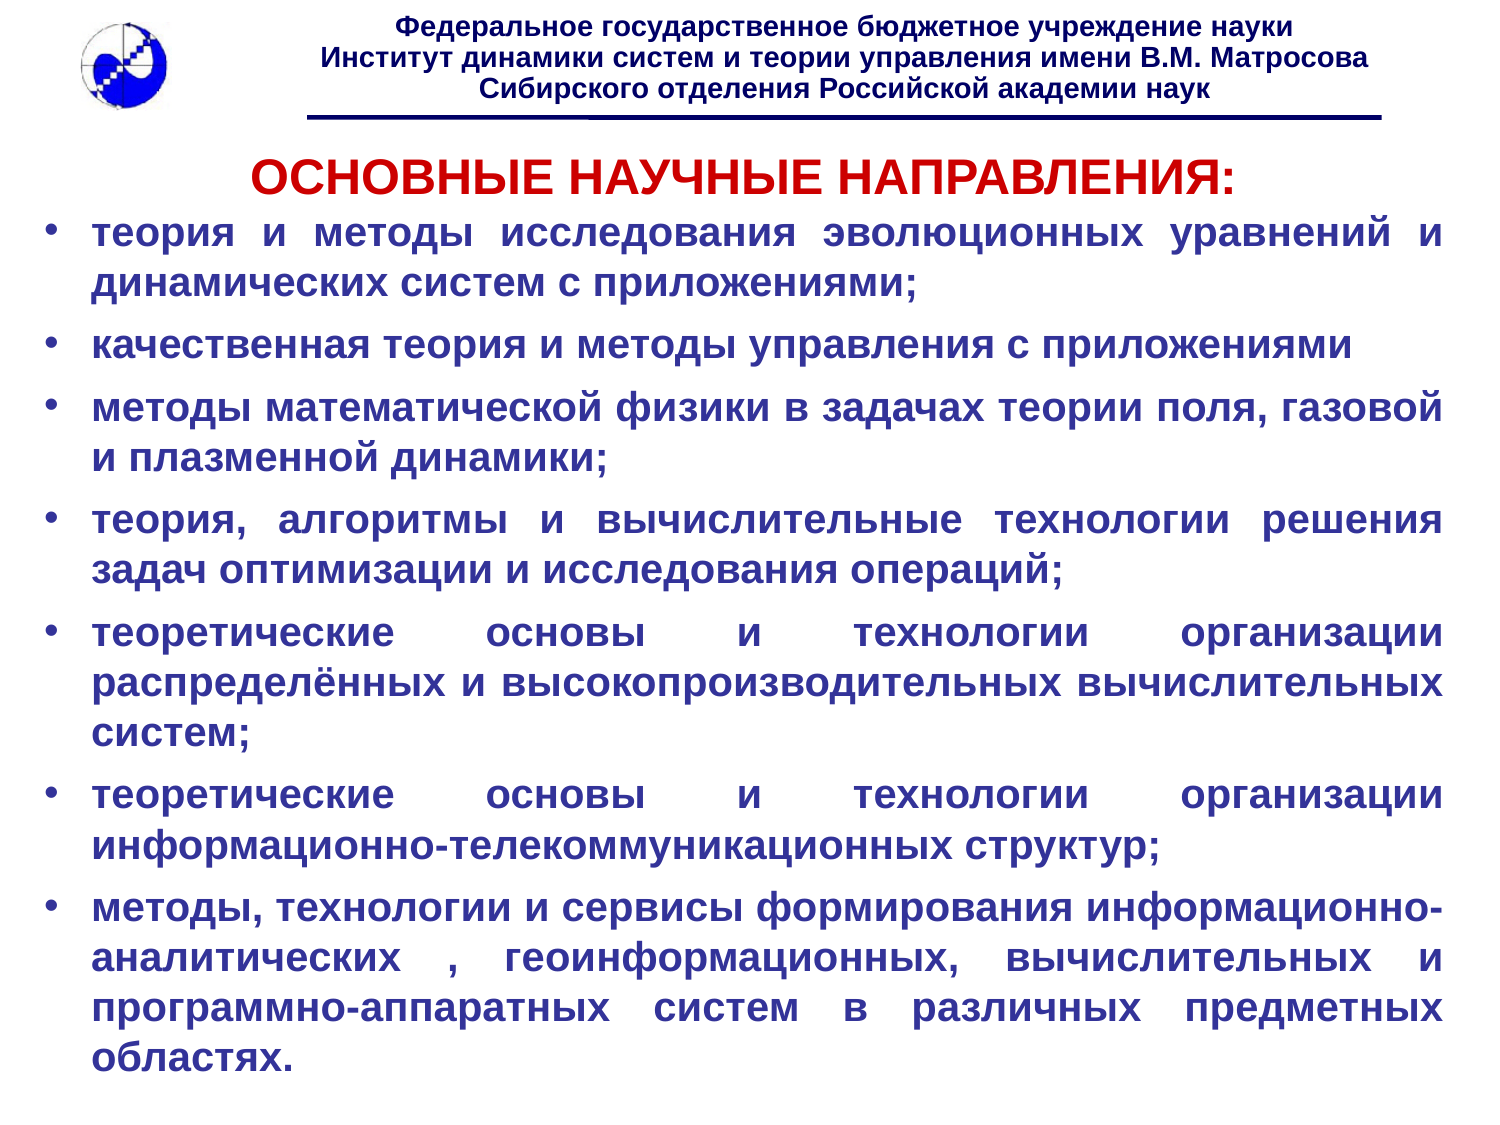

ОСНОВНЫЕ НАУЧНЫЕ НАПРАВЛЕНИЯ:
теория и методы исследования эволюционных уравнений и динамических систем с приложениями;
качественная теория и методы управления с приложениями
методы математической физики в задачах теории поля, газовой и плазменной динамики;
теория, алгоритмы и вычислительные технологии решения задач оптимизации и исследования операций;
теоретические основы и технологии организации распределённых и высокопроизводительных вычислительных систем;
теоретические основы и технологии организации информационно-телекоммуникационных структур;
методы, технологии и сервисы формирования информационно-аналитических , геоинформационных, вычислительных и программно-аппаратных систем в различных предметных областях.